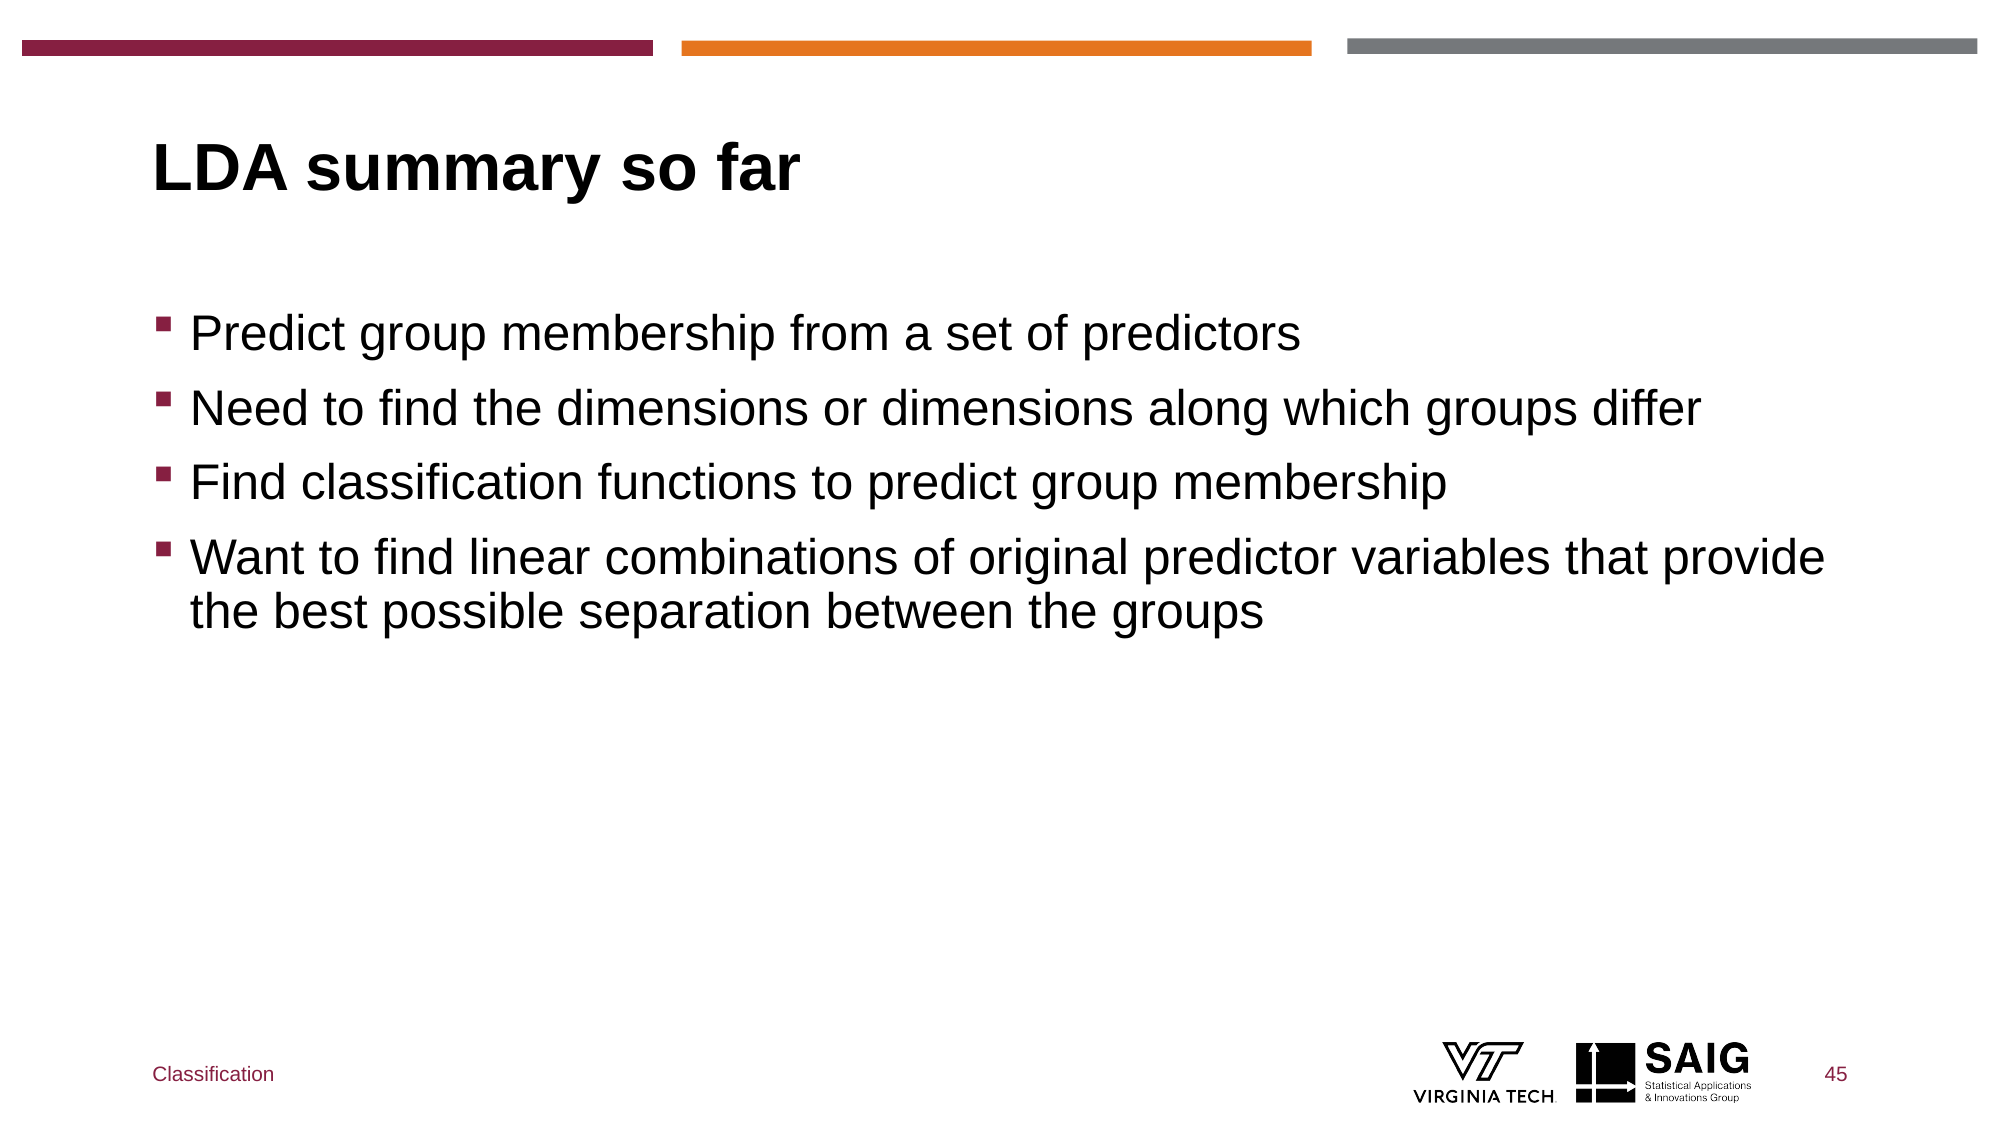

# LDA summary so far
Predict group membership from a set of predictors
Need to find the dimensions or dimensions along which groups differ
Find classification functions to predict group membership
Want to find linear combinations of original predictor variables that provide the best possible separation between the groups

Classification
45